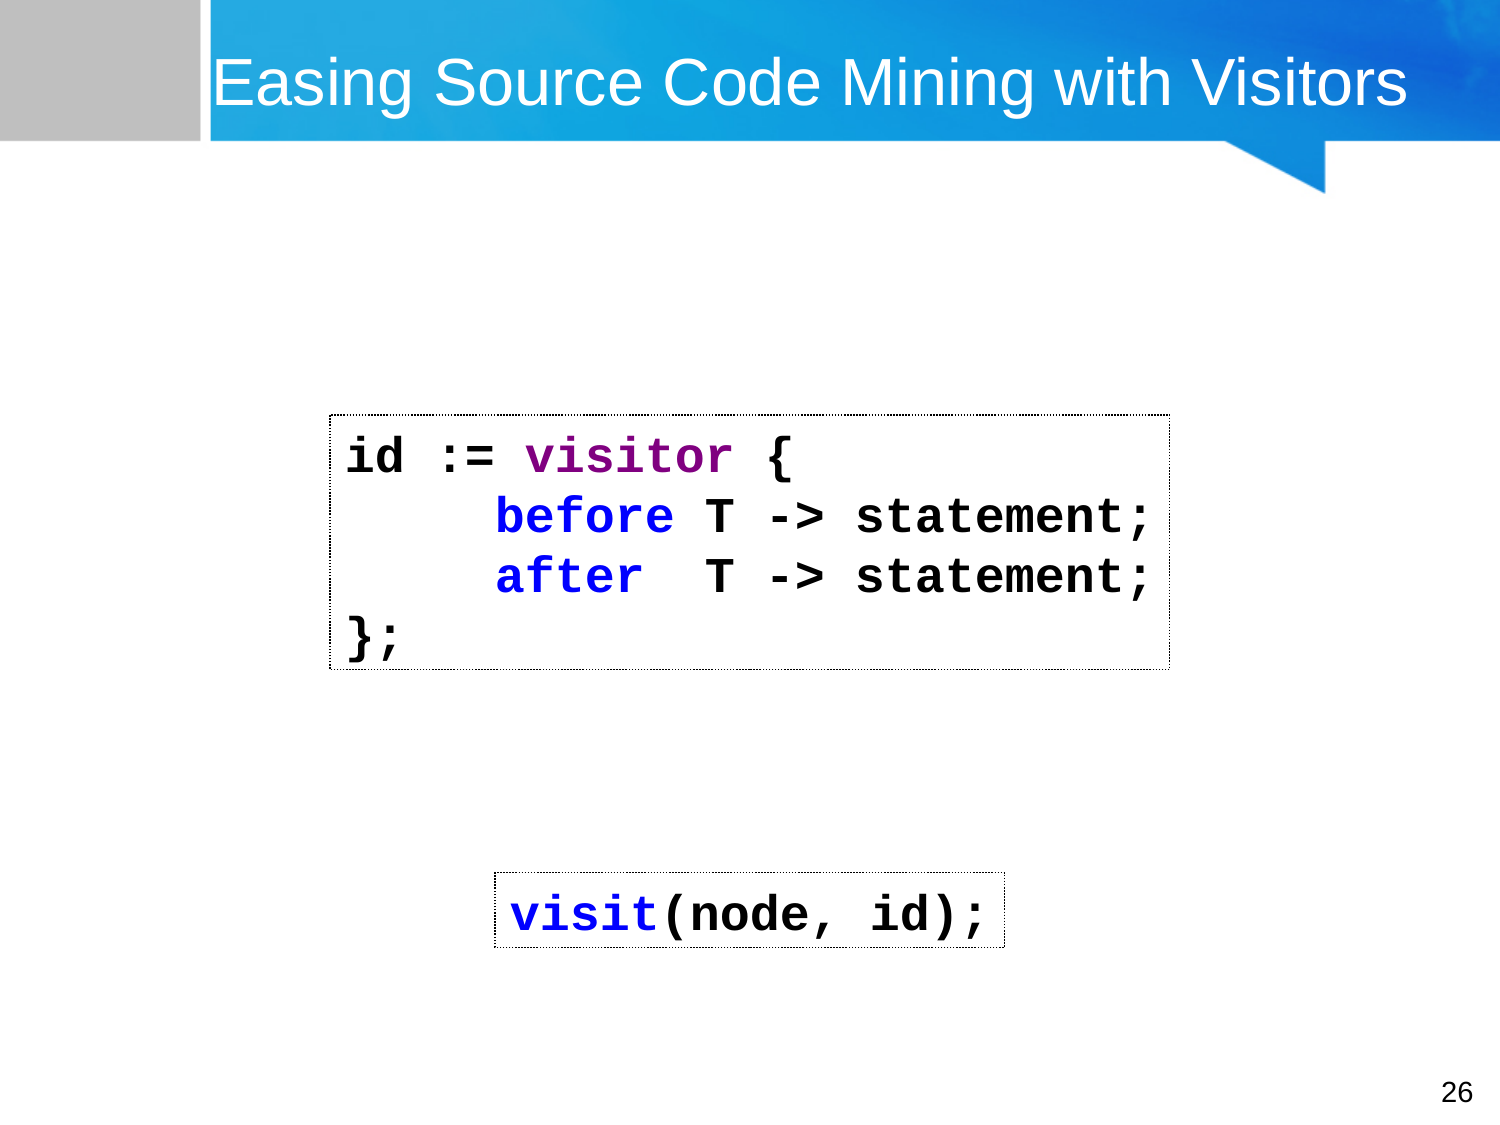

# Easing Source Code Mining with Visitors
id := visitor {
	before T -> statement;
	after  T -> statement;
};
visit(node, id);
26